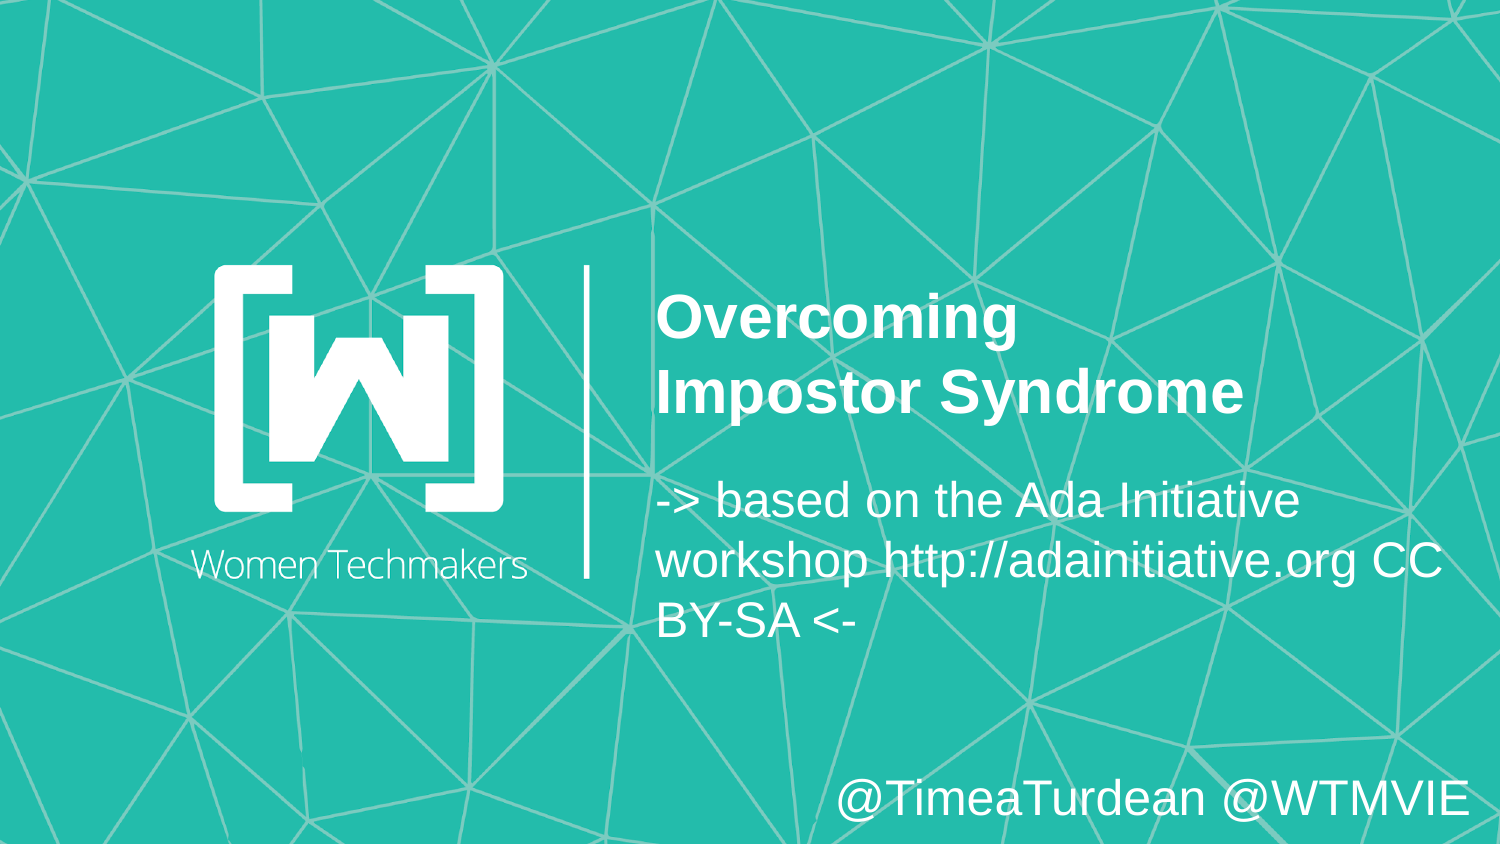

# Overcoming
Impostor Syndrome
-> based on the Ada Initiative workshop http://adainitiative.org CC BY-SA <-
@TimeaTurdean @WTMVIE